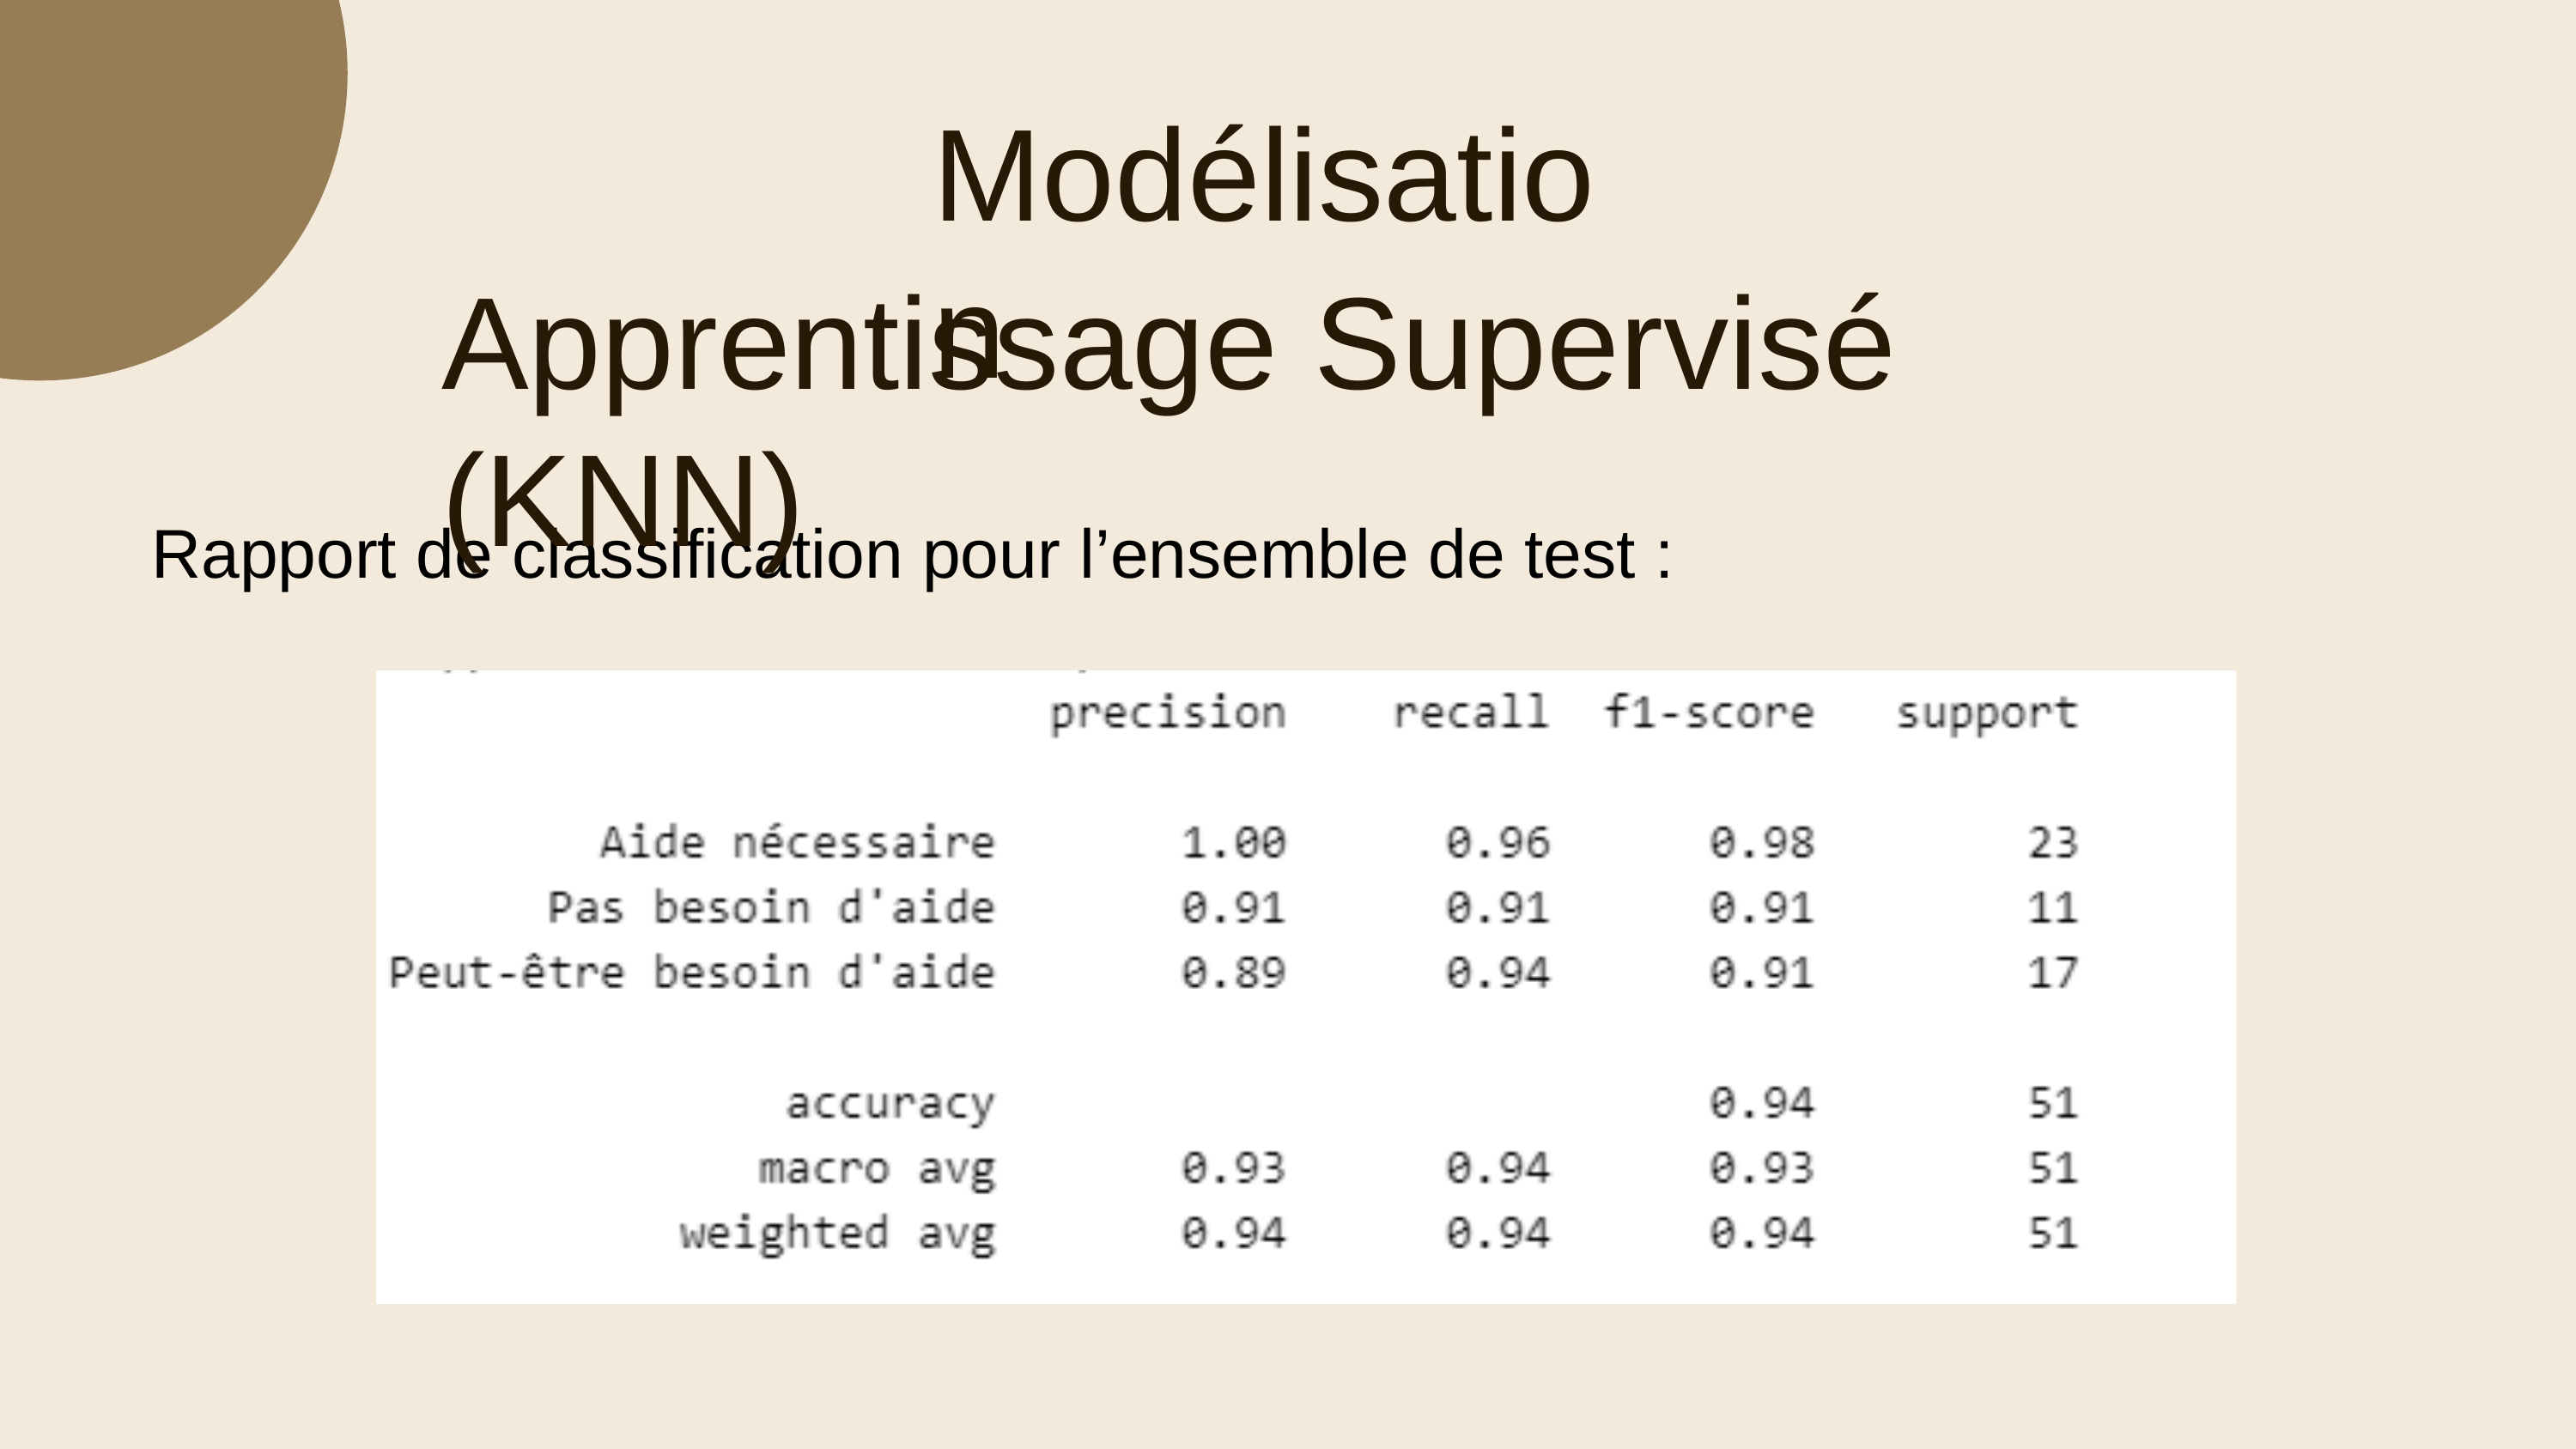

Modélisation
Apprentissage Supervisé (KNN)
Rapport de classification pour l’ensemble de test :